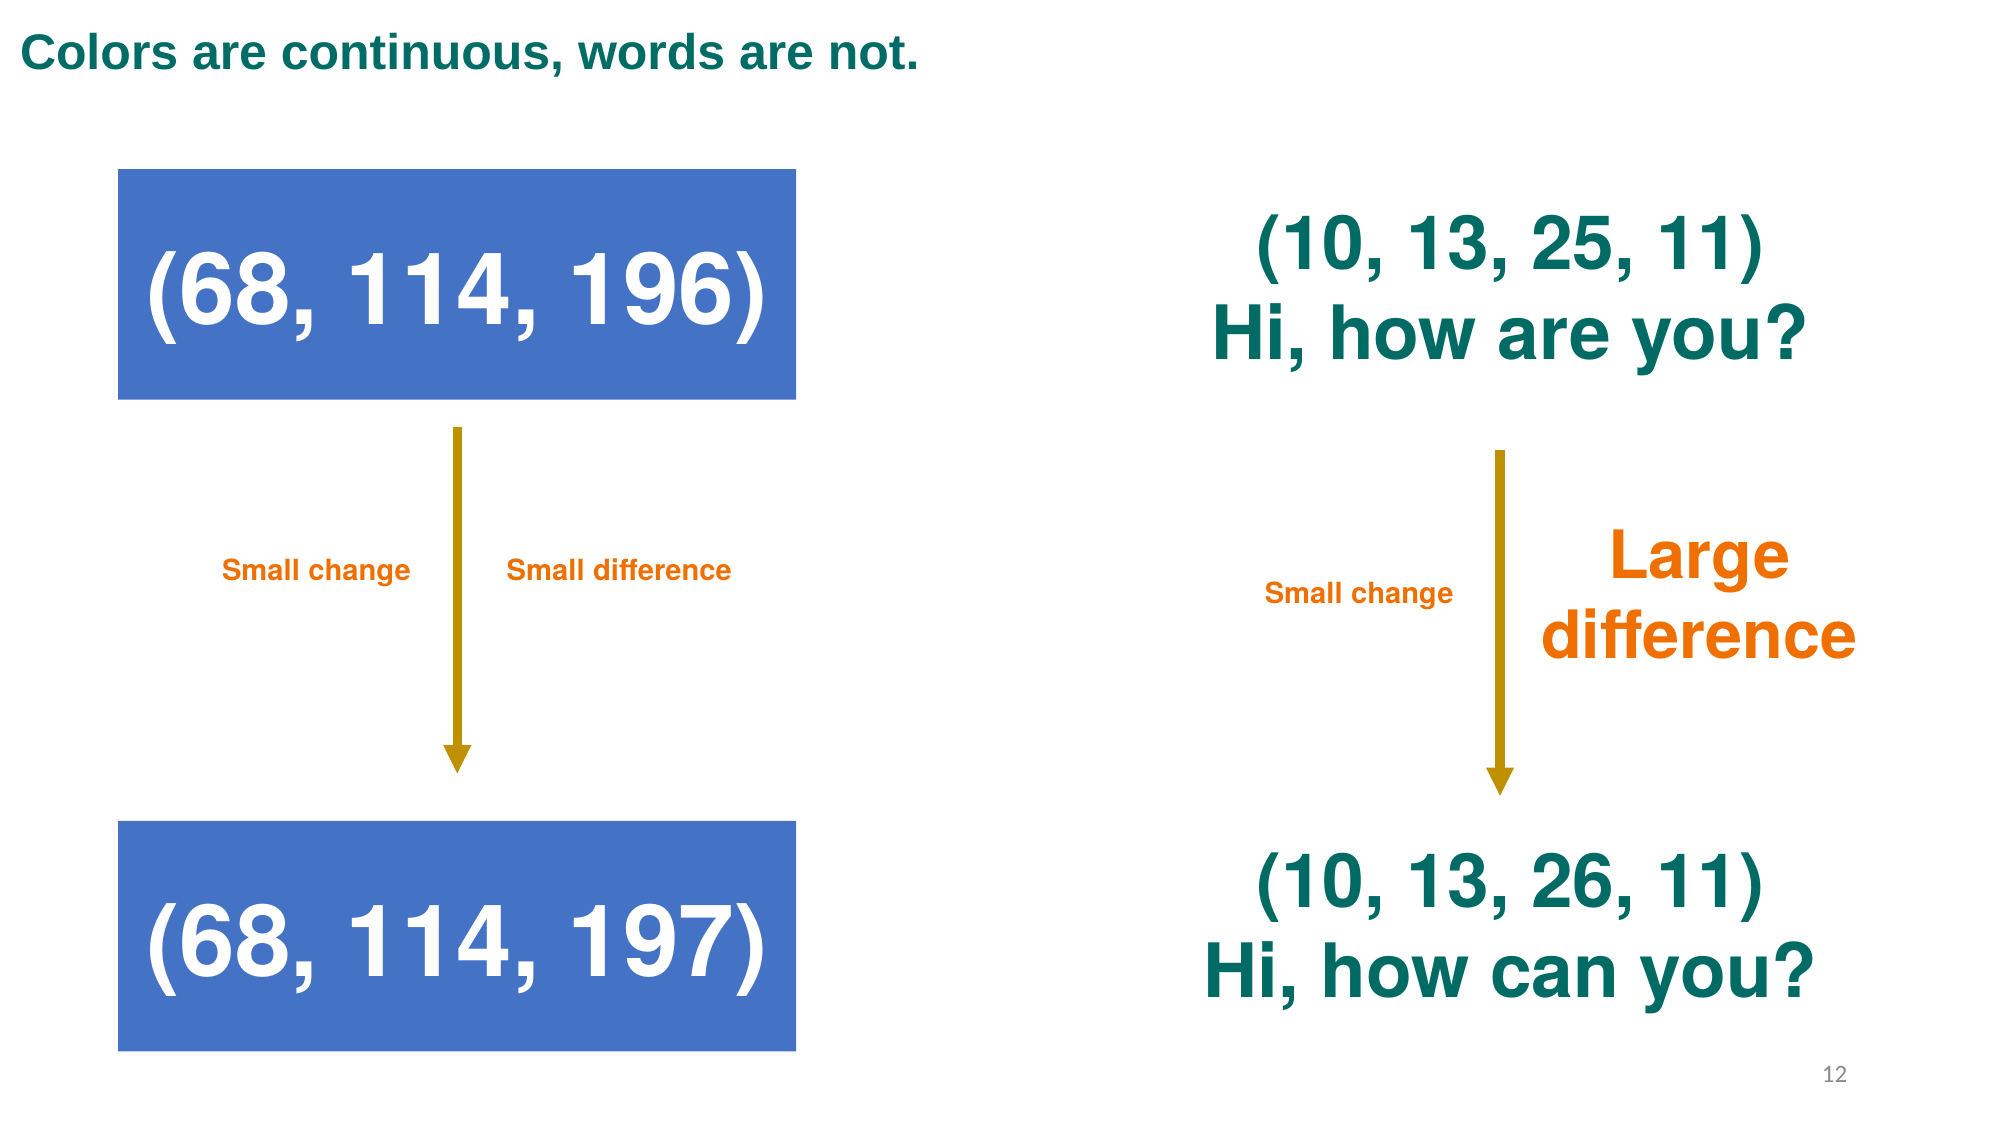

Colors are continuous, words are not.
(68, 114, 196)
(10, 13, 25, 11)
Hi, how are you?
Large difference
Small difference
Small change
Small change
(68, 114, 197)
(10, 13, 26, 11)
Hi, how can you?
12